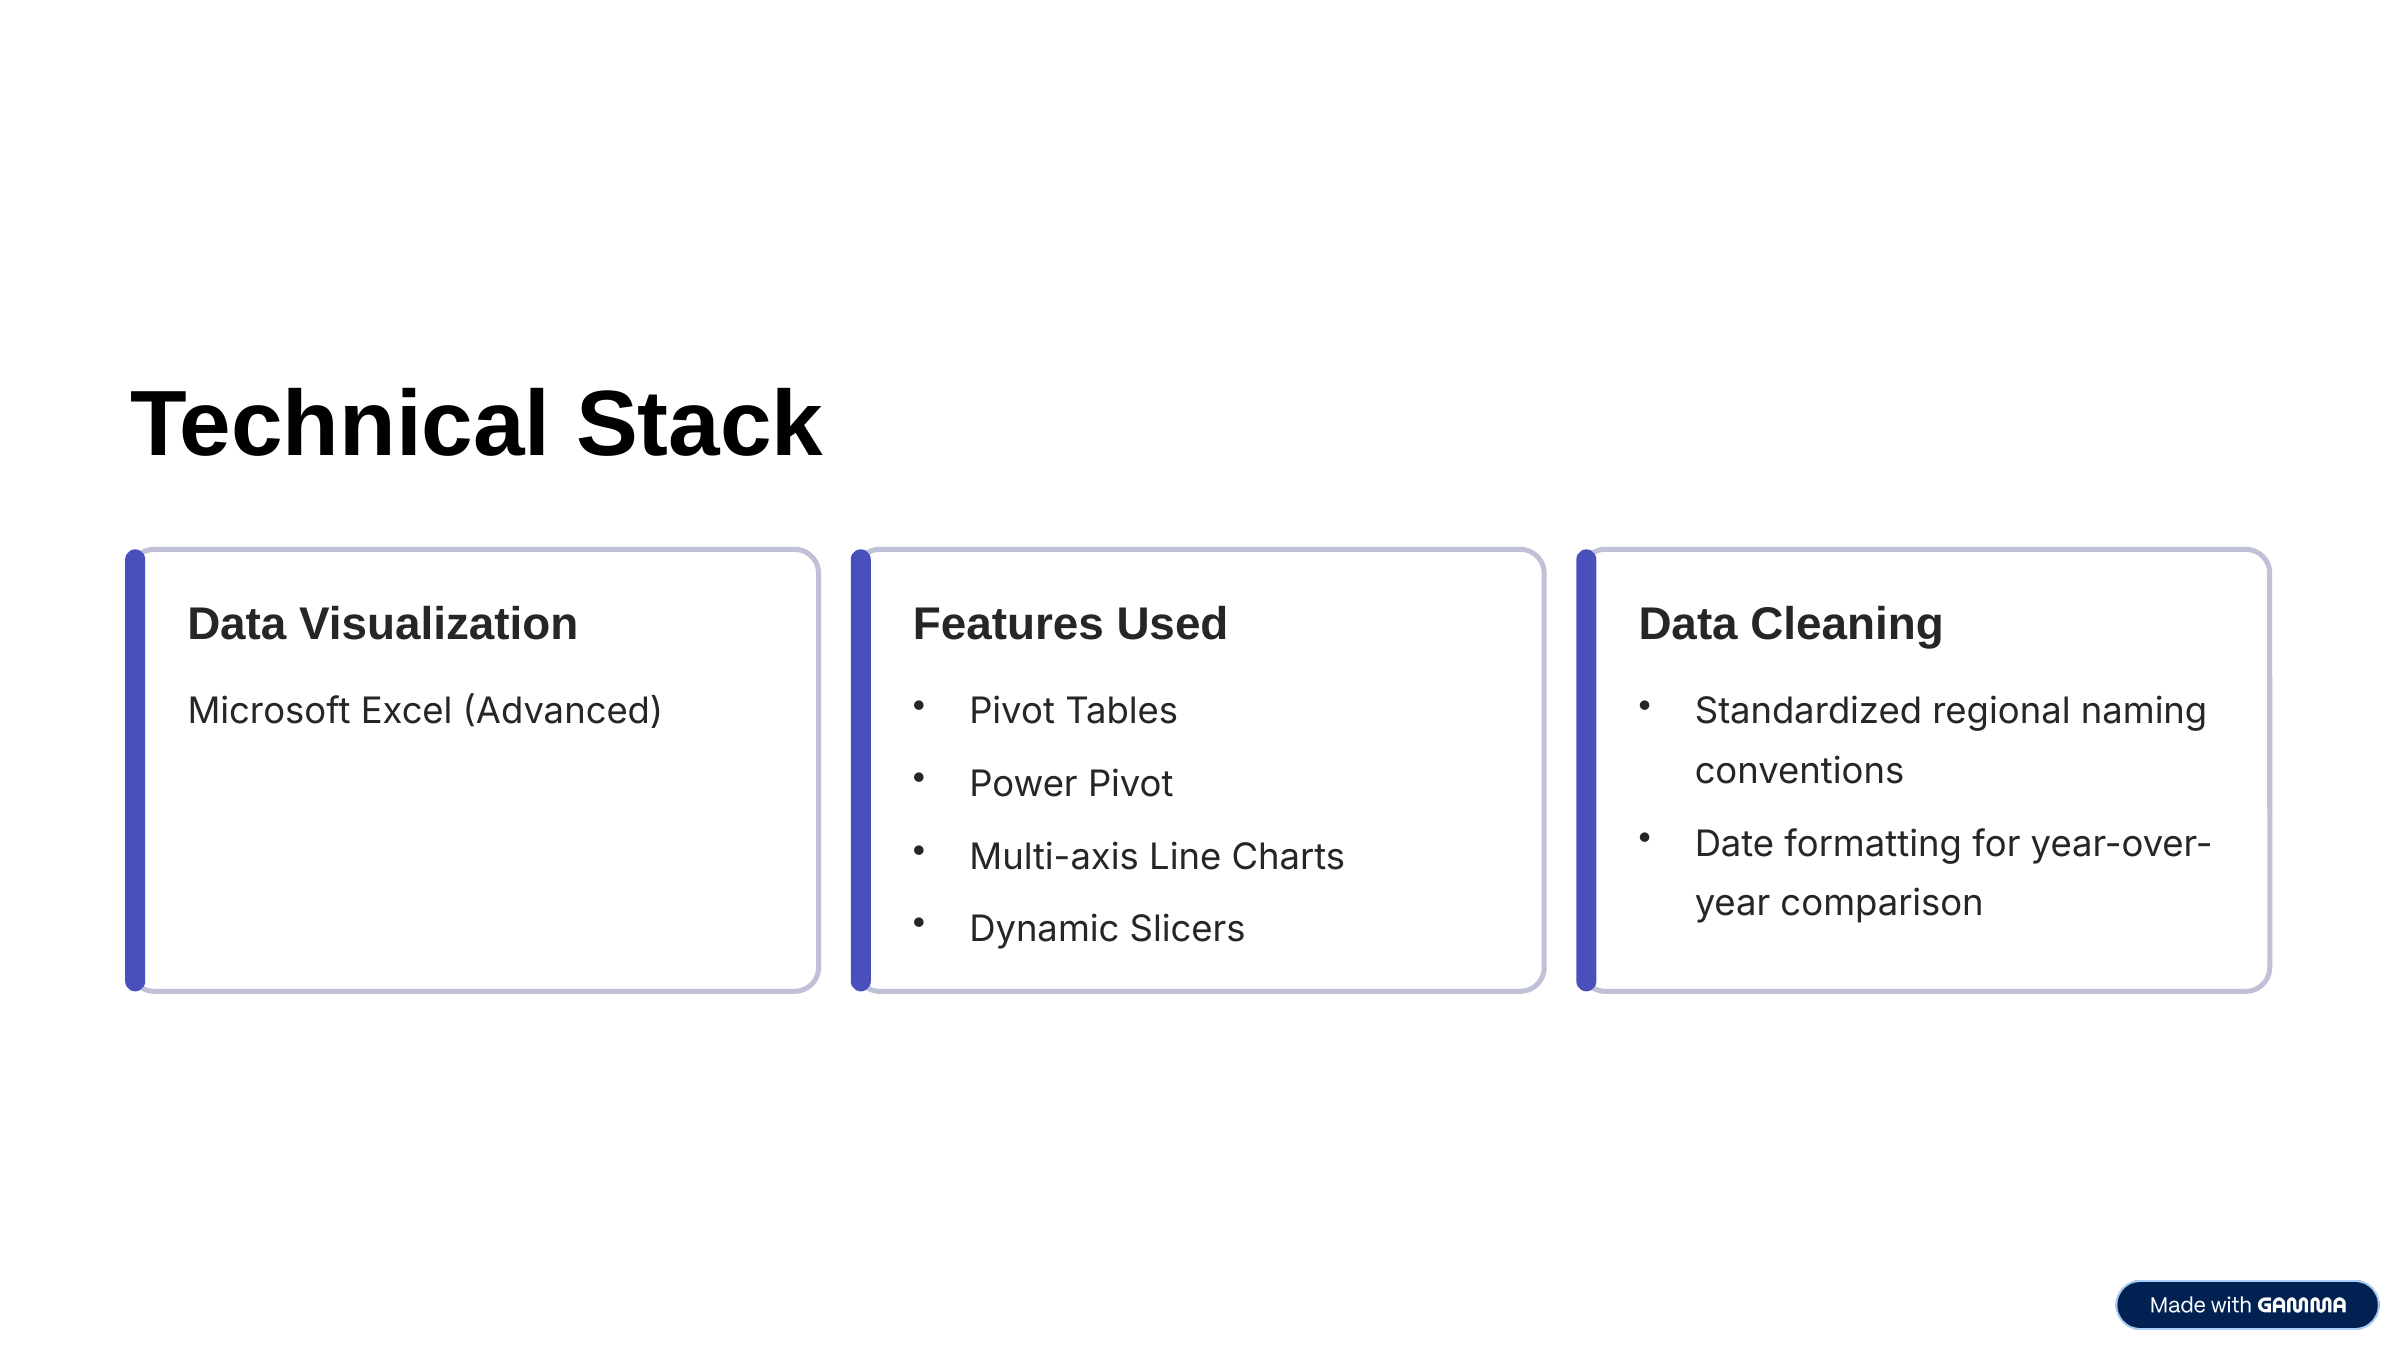

Technical Stack

Data Visualization
Features Used
Data Cleaning
Microsoft Excel (Advanced)
Pivot Tables
Standardized regional naming conventions
Power Pivot
Date formatting for year-over-year comparison
Multi-axis Line Charts
Dynamic Slicers